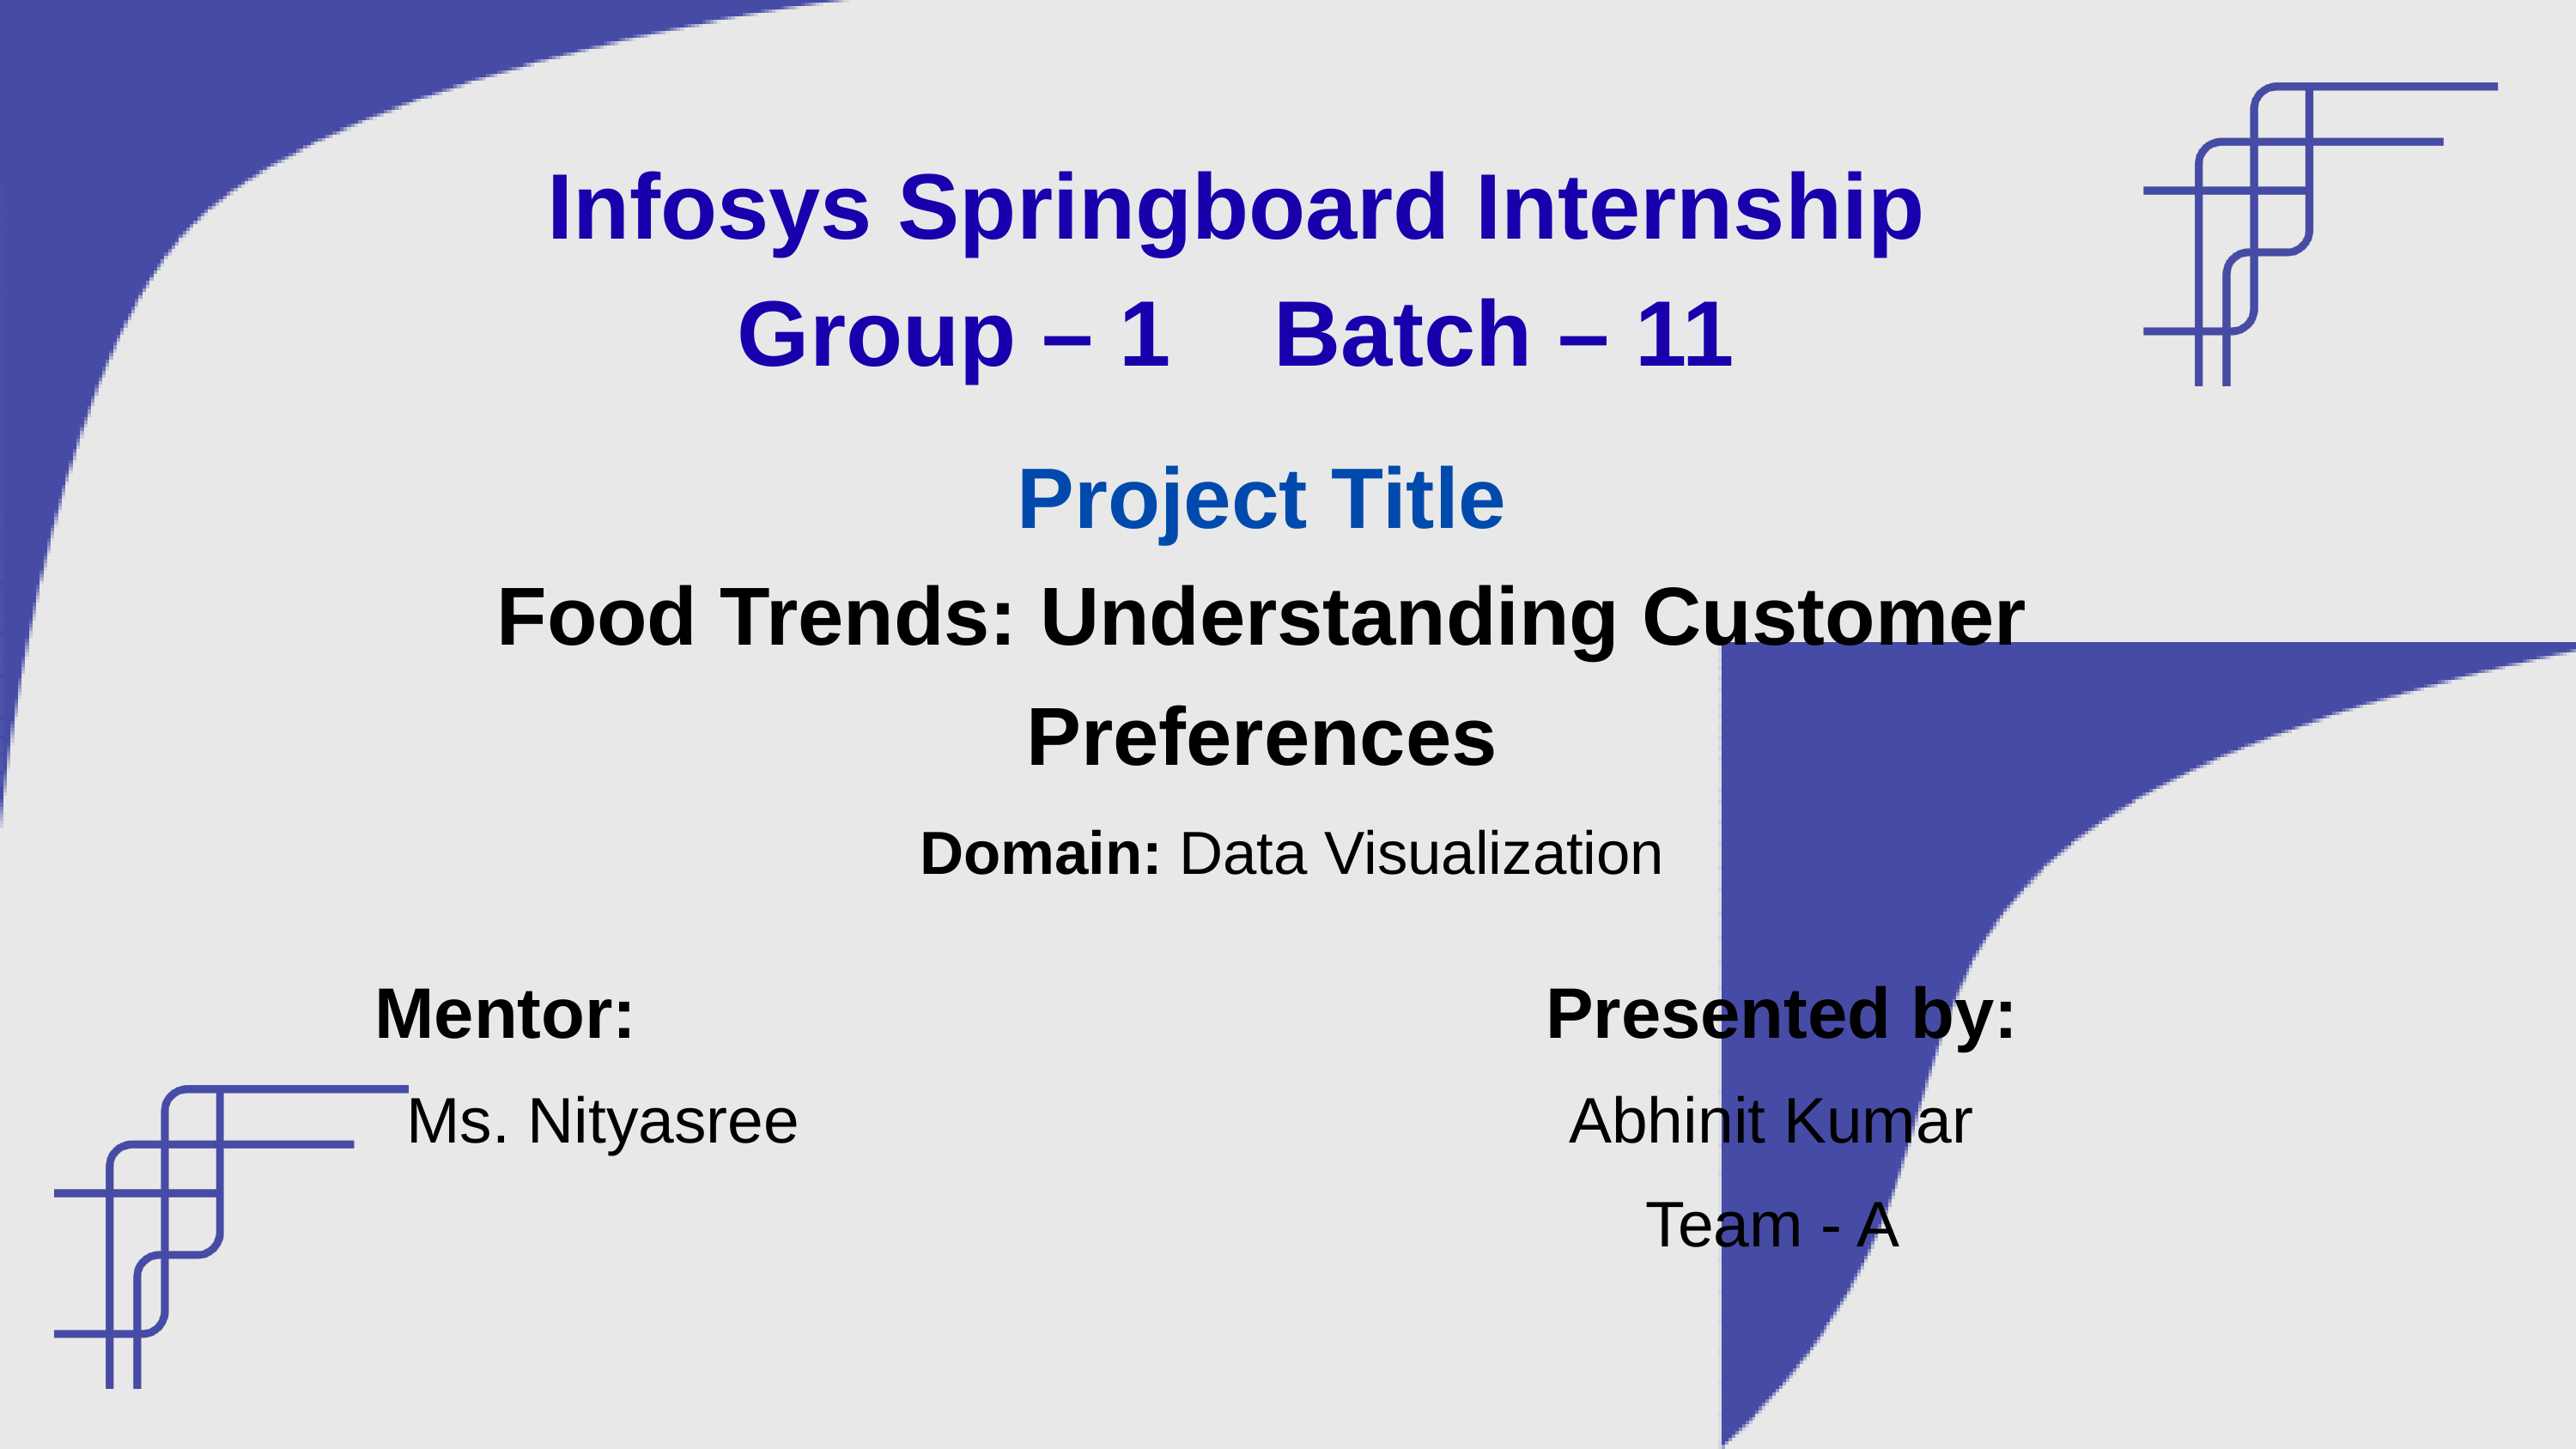

Infosys Springboard Internship
Group – 1    Batch – 11
Project Title
Food Trends: Understanding Customer Preferences

Domain: Data Visualization
Mentor:
Presented by:
Ms. Nityasree
Abhinit Kumar

Team - A